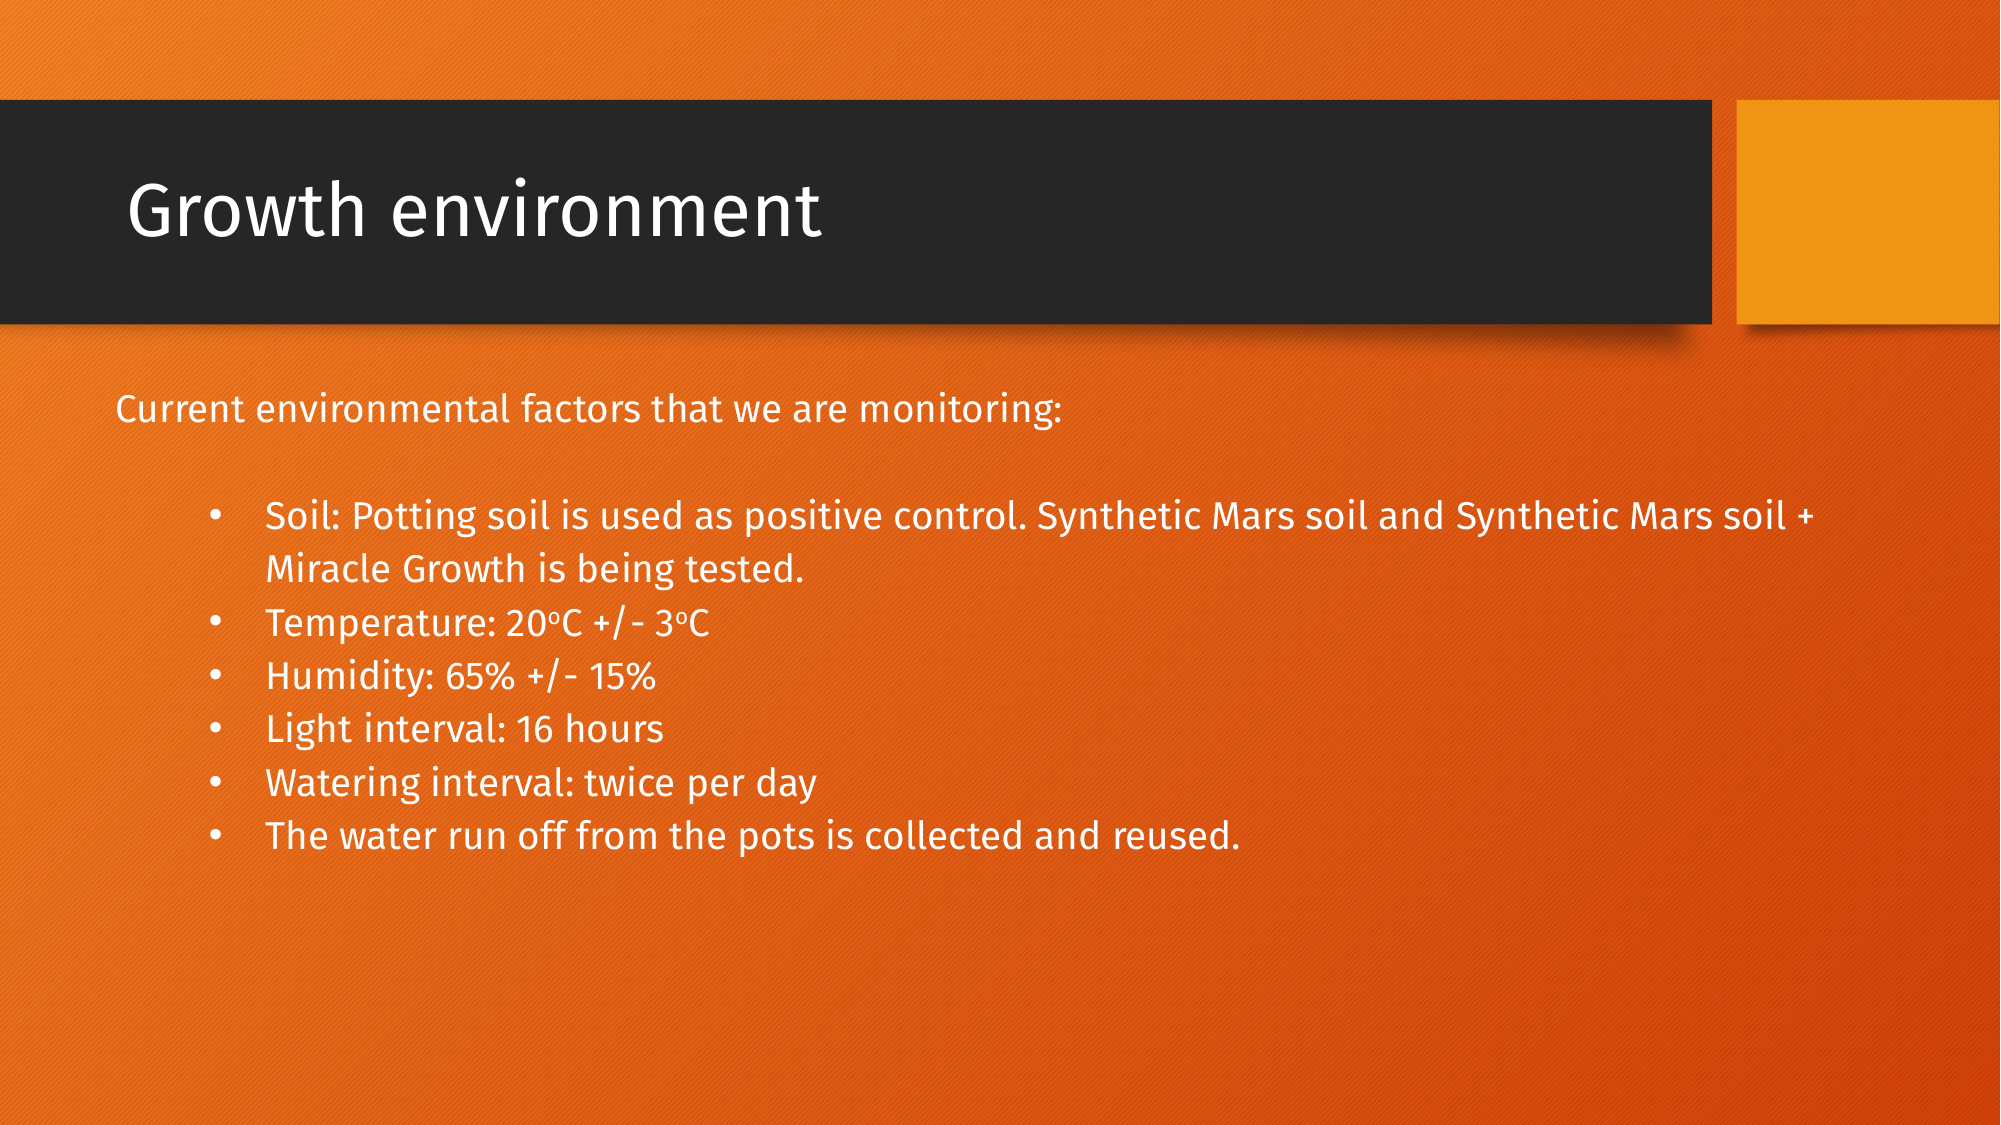

# Growth environment
Current environmental factors that we are monitoring:

Soil: Potting soil is used as positive control. Synthetic Mars soil and Synthetic Mars soil + Miracle Growth is being tested.
Temperature: 20oC +/- 3oC
Humidity: 65% +/- 15%
Light interval: 16 hours
Watering interval: twice per day
The water run off from the pots is collected and reused.